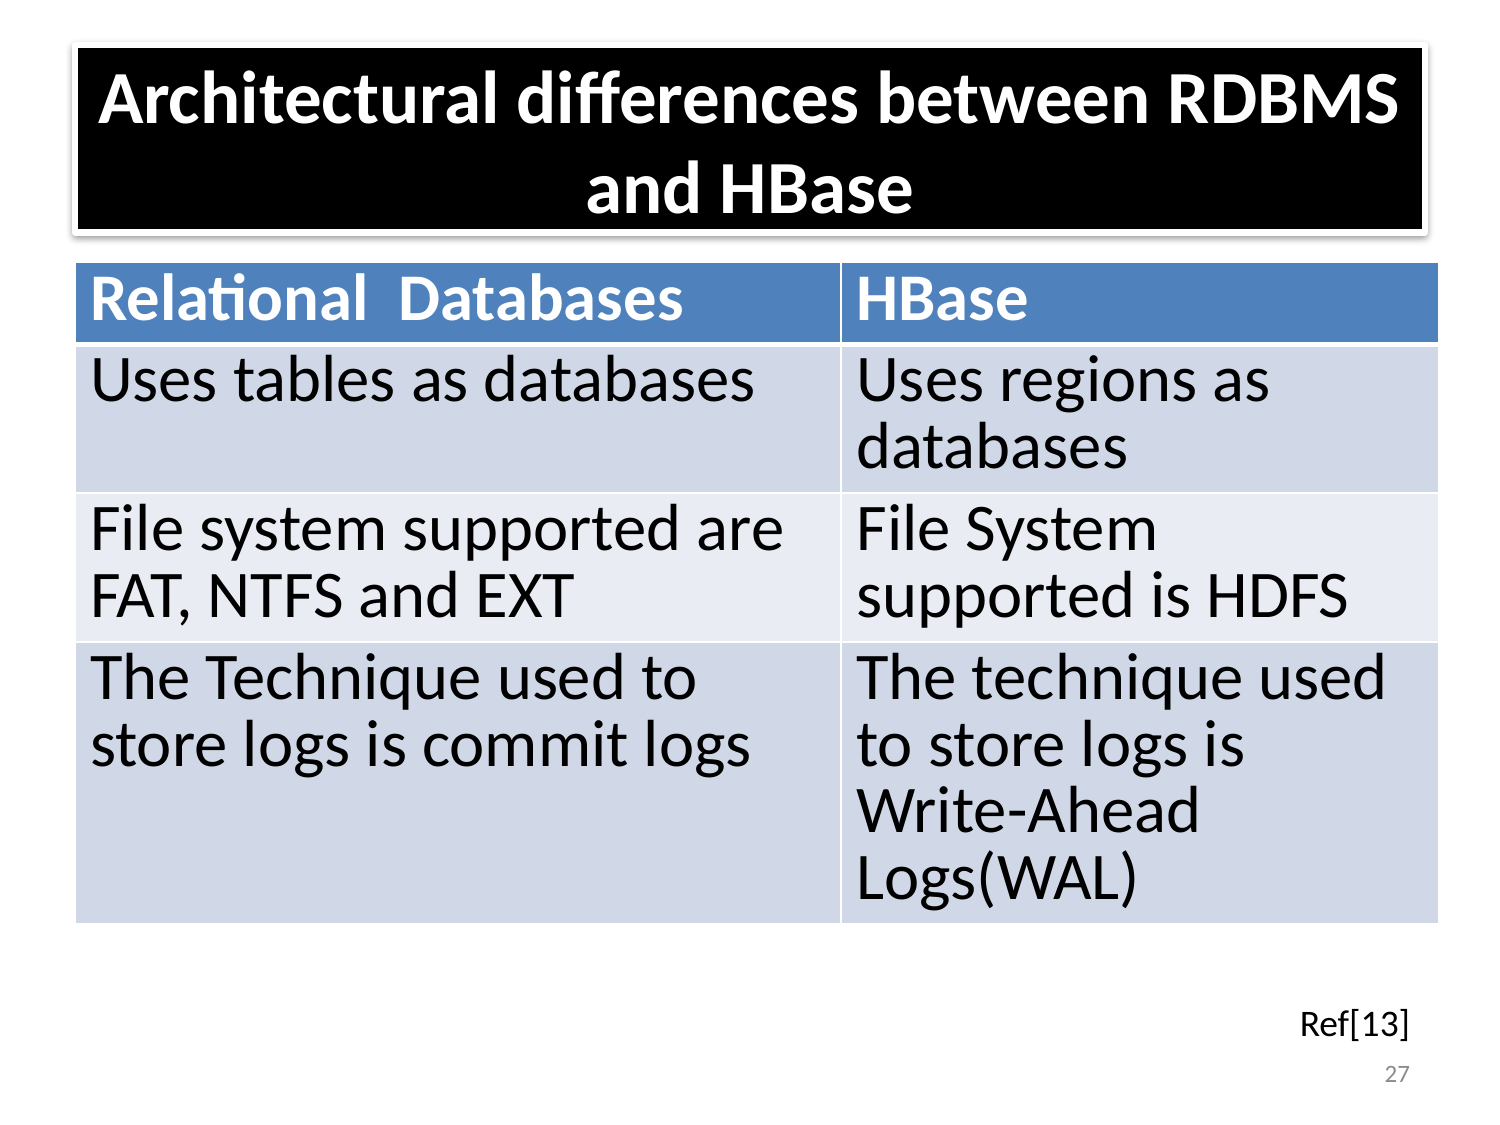

# Architectural differences between RDBMS and HBase
| Relational Databases | HBase |
| --- | --- |
| Uses tables as databases | Uses regions as databases |
| File system supported are FAT, NTFS and EXT | File System supported is HDFS |
| The Technique used to store logs is commit logs | The technique used to store logs is Write-Ahead Logs(WAL) |
Ref[13]
27